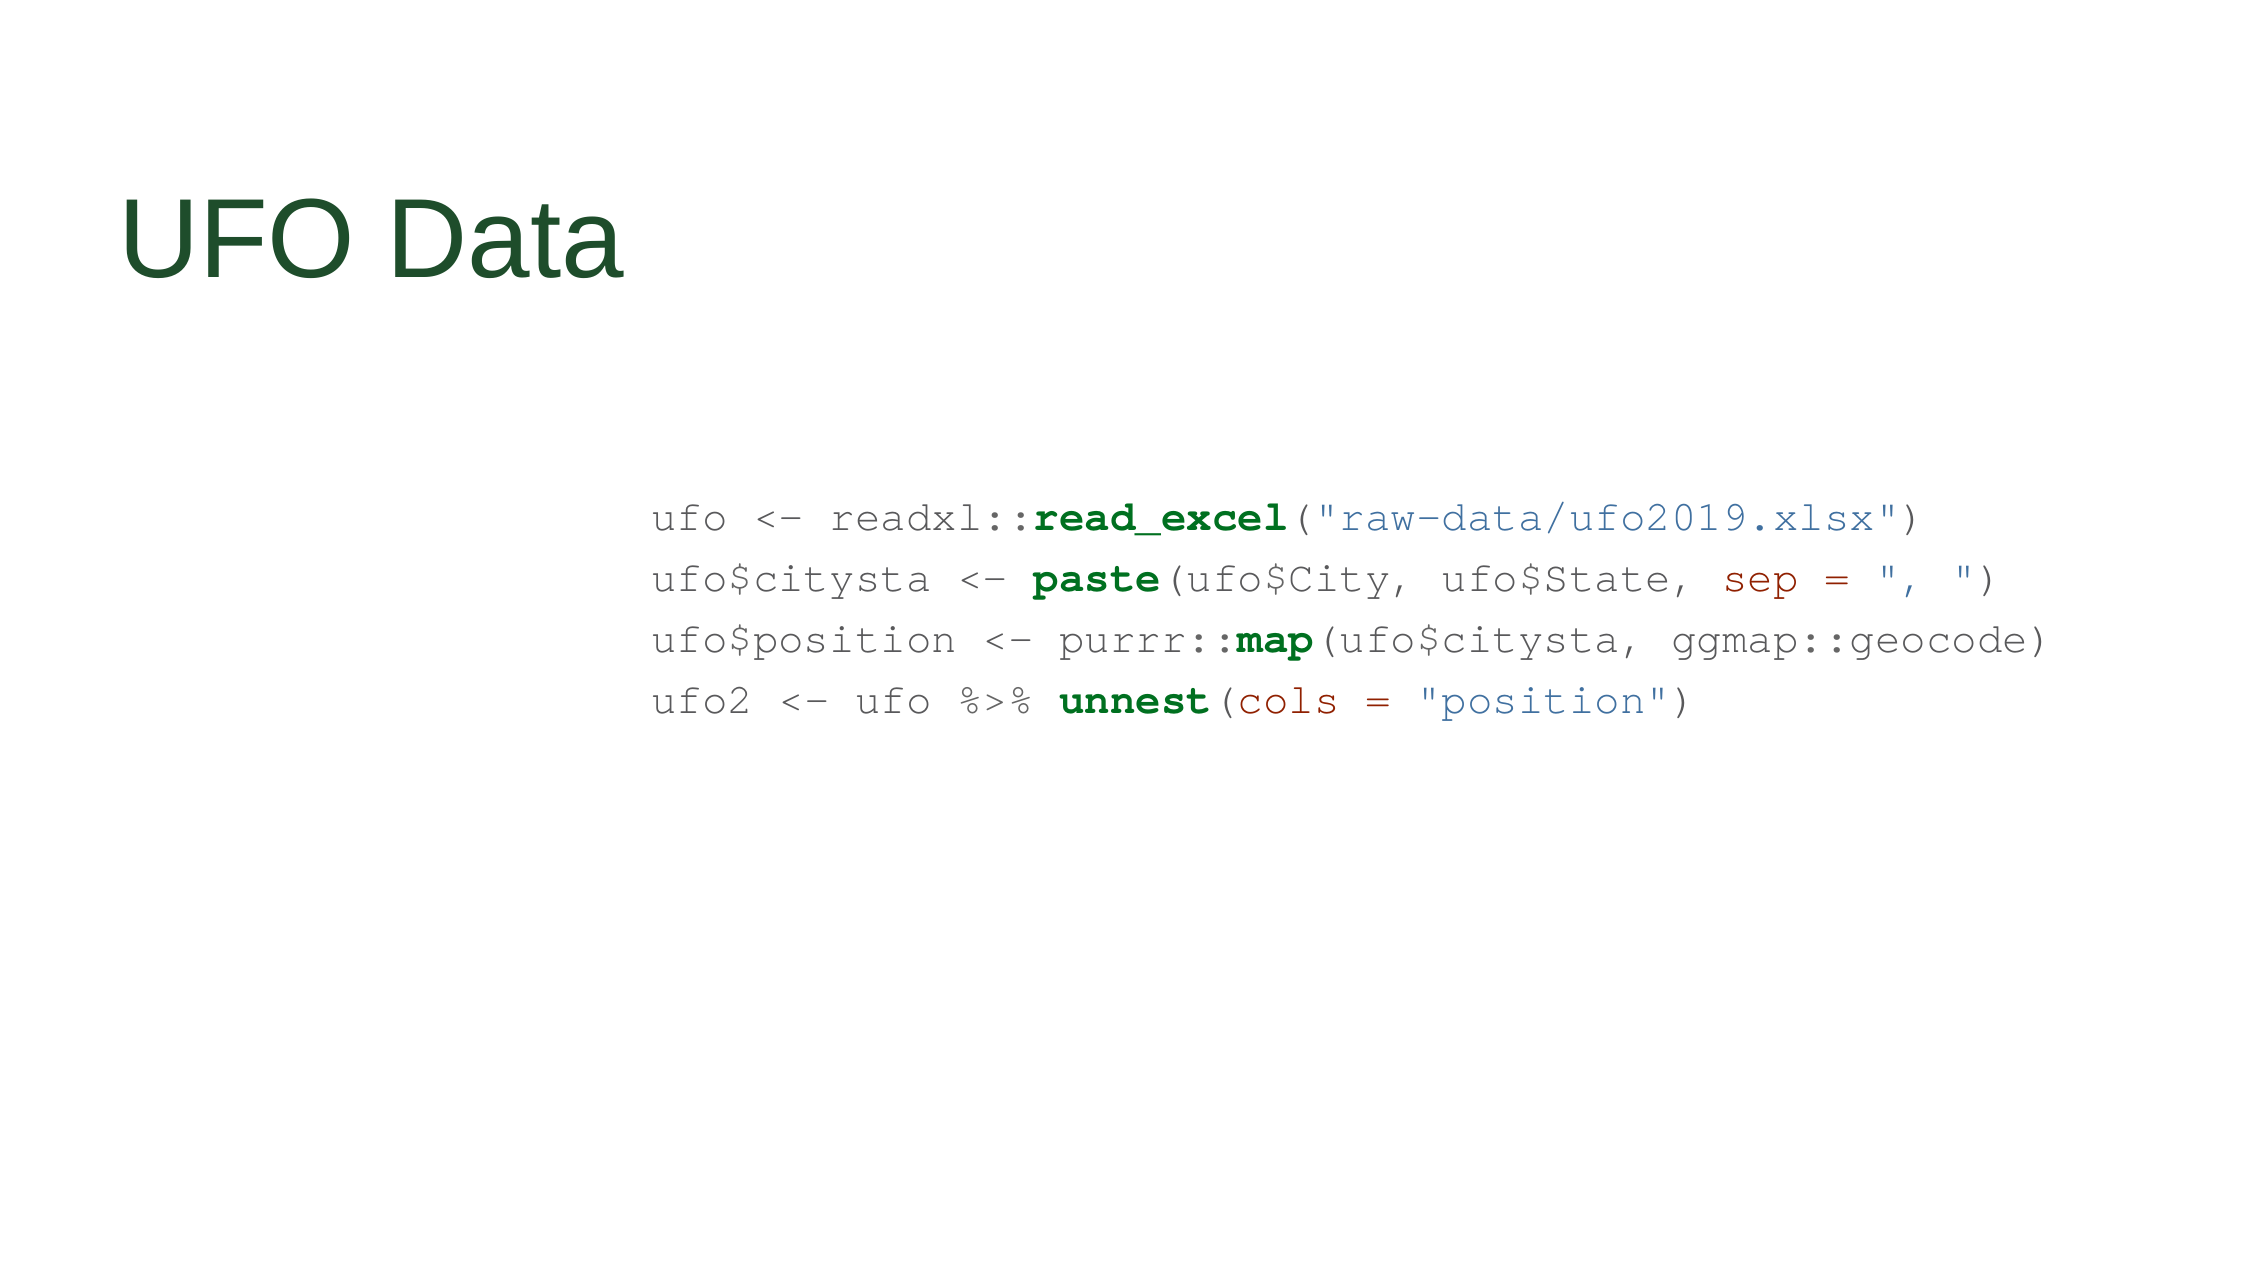

# UFO Data
ufo <- readxl::read_excel("raw-data/ufo2019.xlsx")
ufo$citysta <- paste(ufo$City, ufo$State, sep = ", ")
ufo$position <- purrr::map(ufo$citysta, ggmap::geocode)
ufo2 <- ufo %>% unnest(cols = "position")